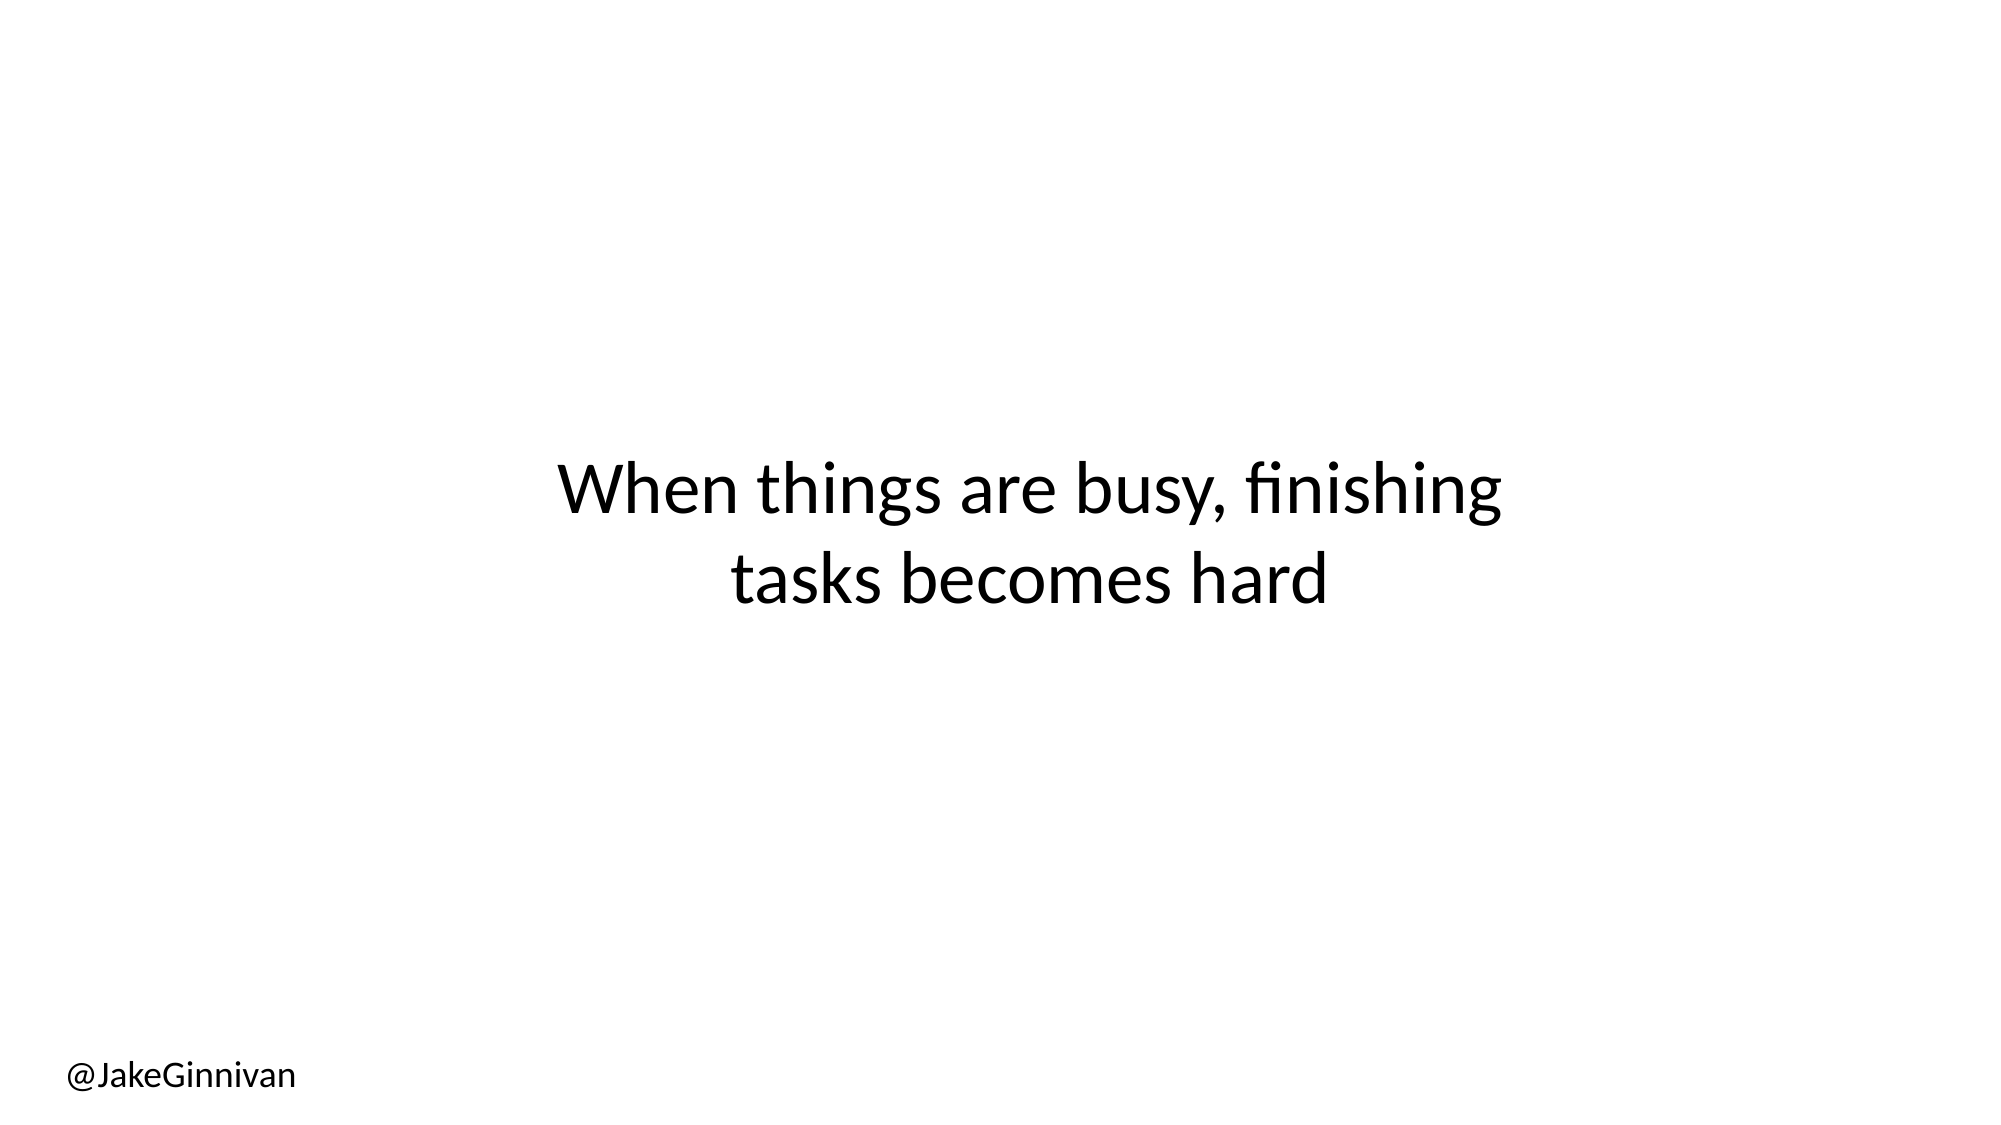

When things are busy, finishing tasks becomes hard